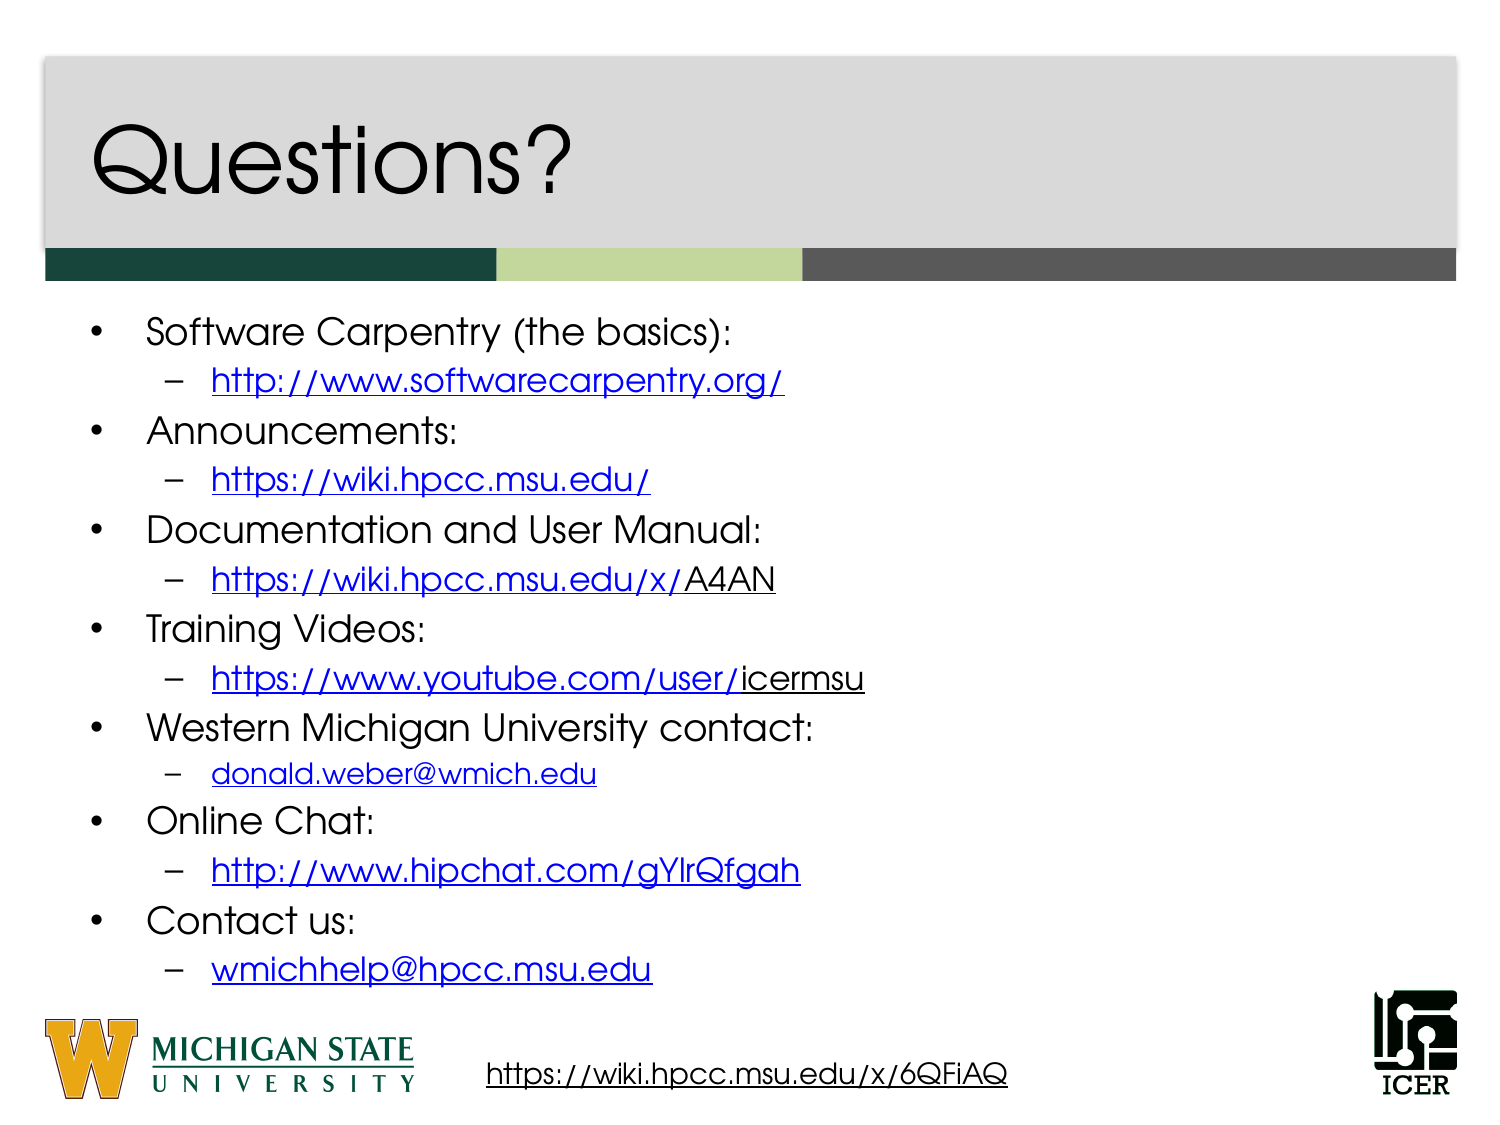

# Questions?
Software Carpentry (the basics):
http://www.softwarecarpentry.org/
Announcements:
https://wiki.hpcc.msu.edu/
Documentation and User Manual:
https://wiki.hpcc.msu.edu/x/A4AN
Training Videos:
https://www.youtube.com/user/icermsu
Western Michigan University contact:
donald.weber@wmich.edu
Online Chat:
http://www.hipchat.com/gYlrQfgah
Contact us:
wmichhelp@hpcc.msu.edu